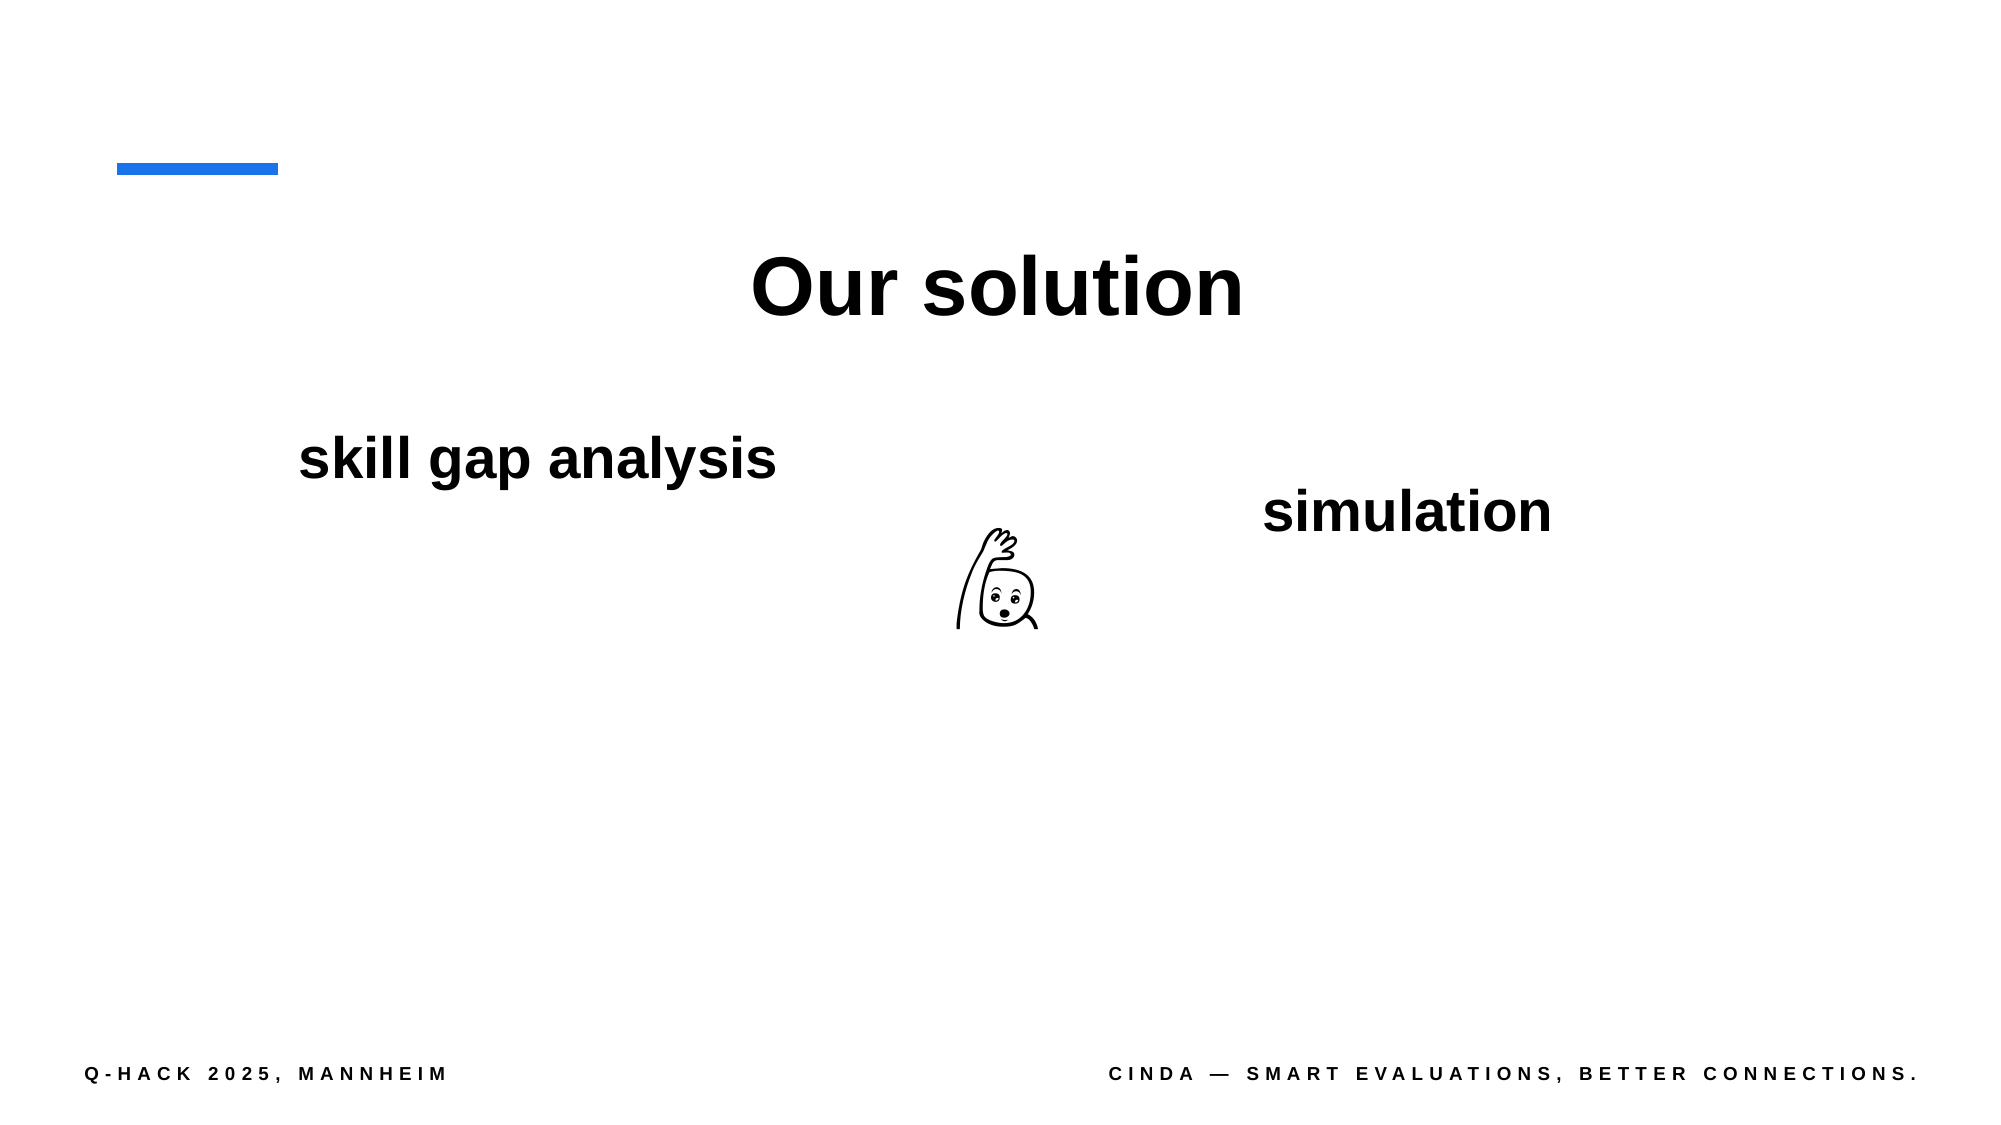

# Our solution
skill gap analysis
simulation
🙋
Q-hack 2025, mannheim
cinda — smart evaluations, better connections.